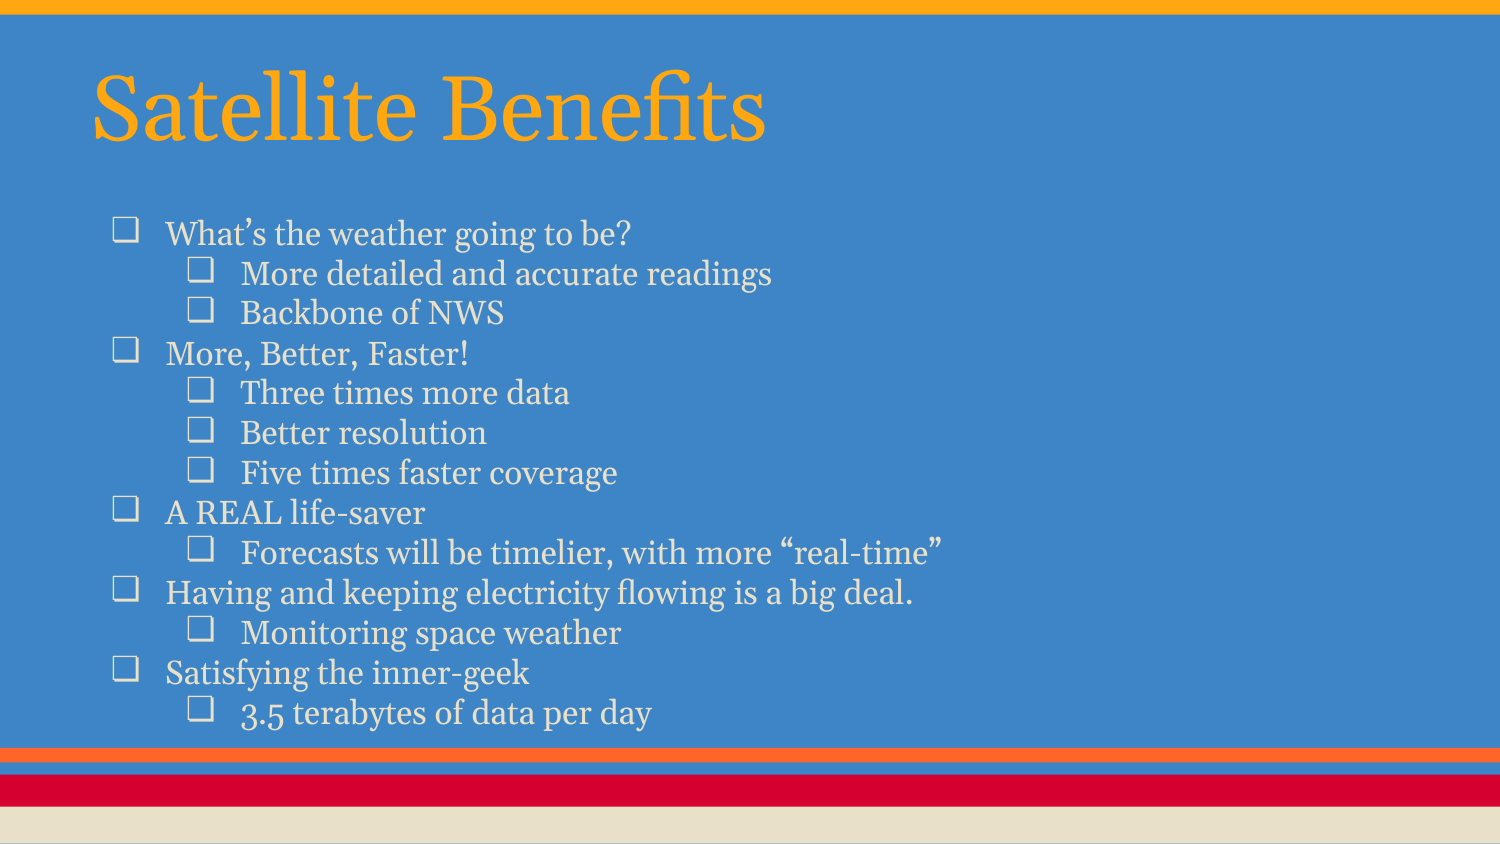

# Satellite Benefits
What’s the weather going to be?
More detailed and accurate readings
Backbone of NWS
More, Better, Faster!
Three times more data
Better resolution
Five times faster coverage
A REAL life-saver
Forecasts will be timelier, with more “real-time”
Having and keeping electricity flowing is a big deal.
Monitoring space weather
Satisfying the inner-geek
3.5 terabytes of data per day